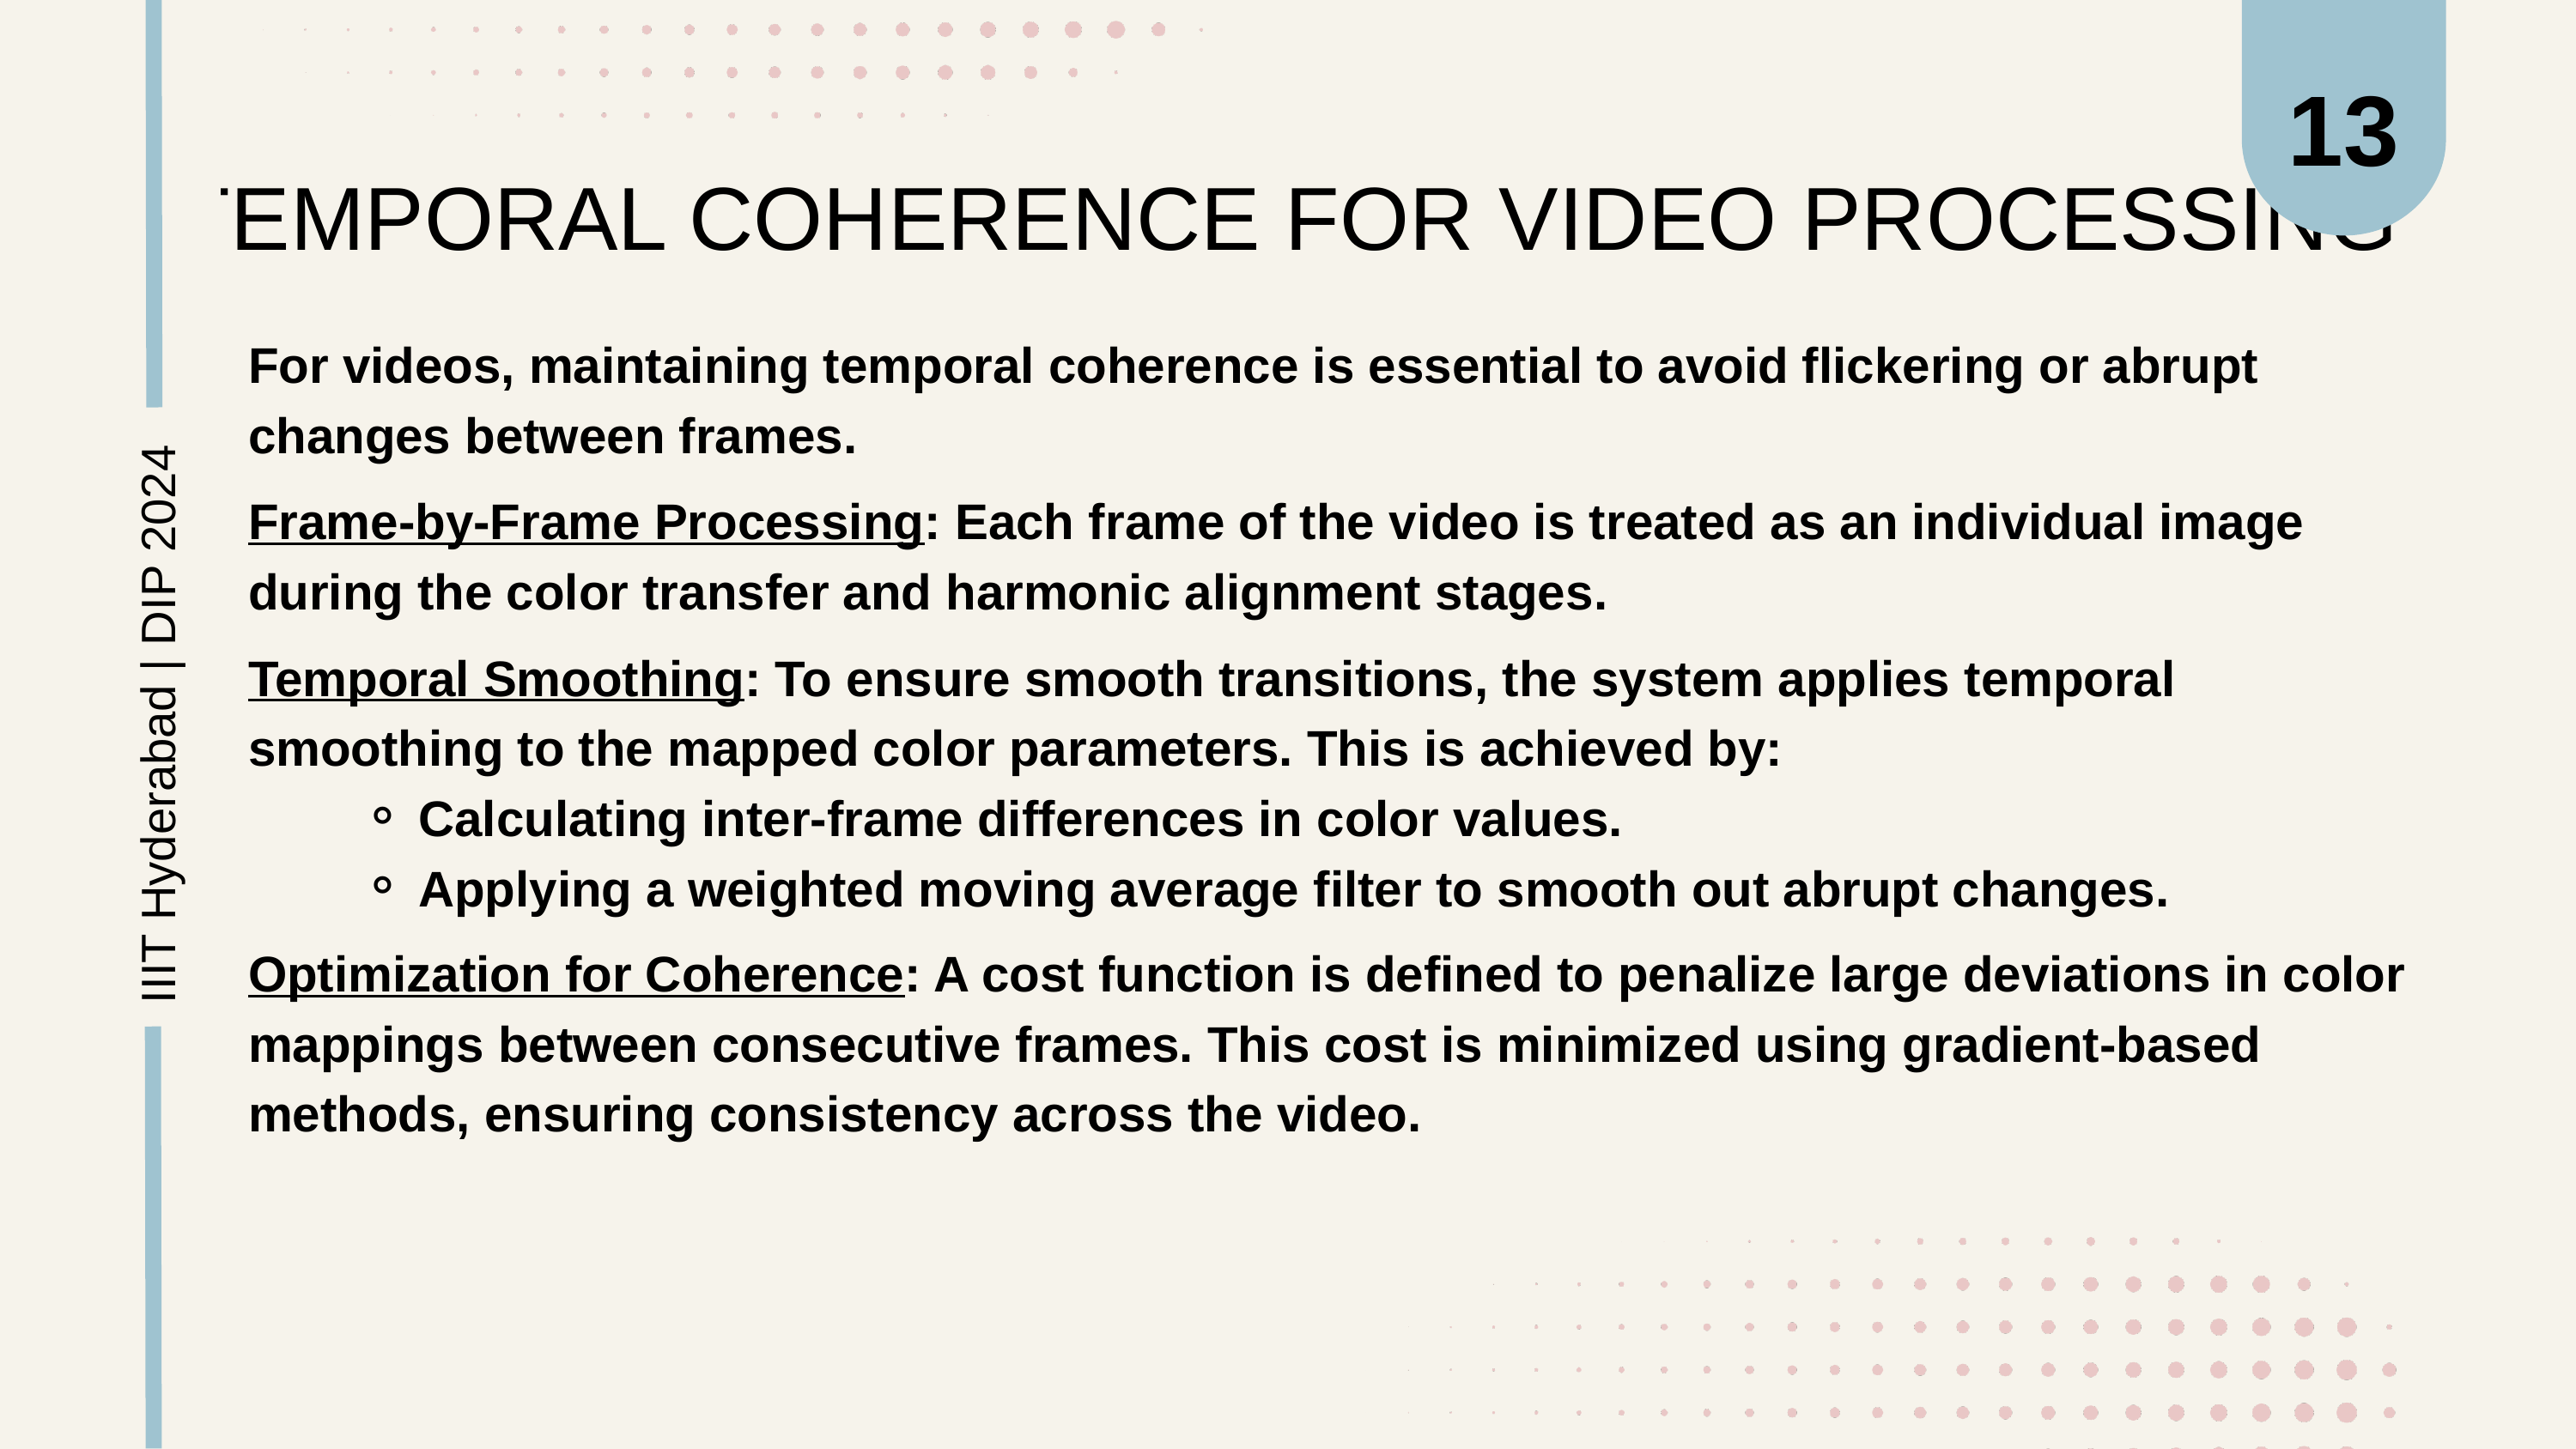

13

TEMPORAL COHERENCE FOR VIDEO PROCESSING
For videos, maintaining temporal coherence is essential to avoid flickering or abrupt changes between frames.
Frame-by-Frame Processing: Each frame of the video is treated as an individual image during the color transfer and harmonic alignment stages.
Temporal Smoothing: To ensure smooth transitions, the system applies temporal smoothing to the mapped color parameters. This is achieved by:
Calculating inter-frame differences in color values.
Applying a weighted moving average filter to smooth out abrupt changes.
IIIT Hyderabad | DIP 2024

Optimization for Coherence: A cost function is defined to penalize large deviations in color mappings between consecutive frames. This cost is minimized using gradient-based methods, ensuring consistency across the video.